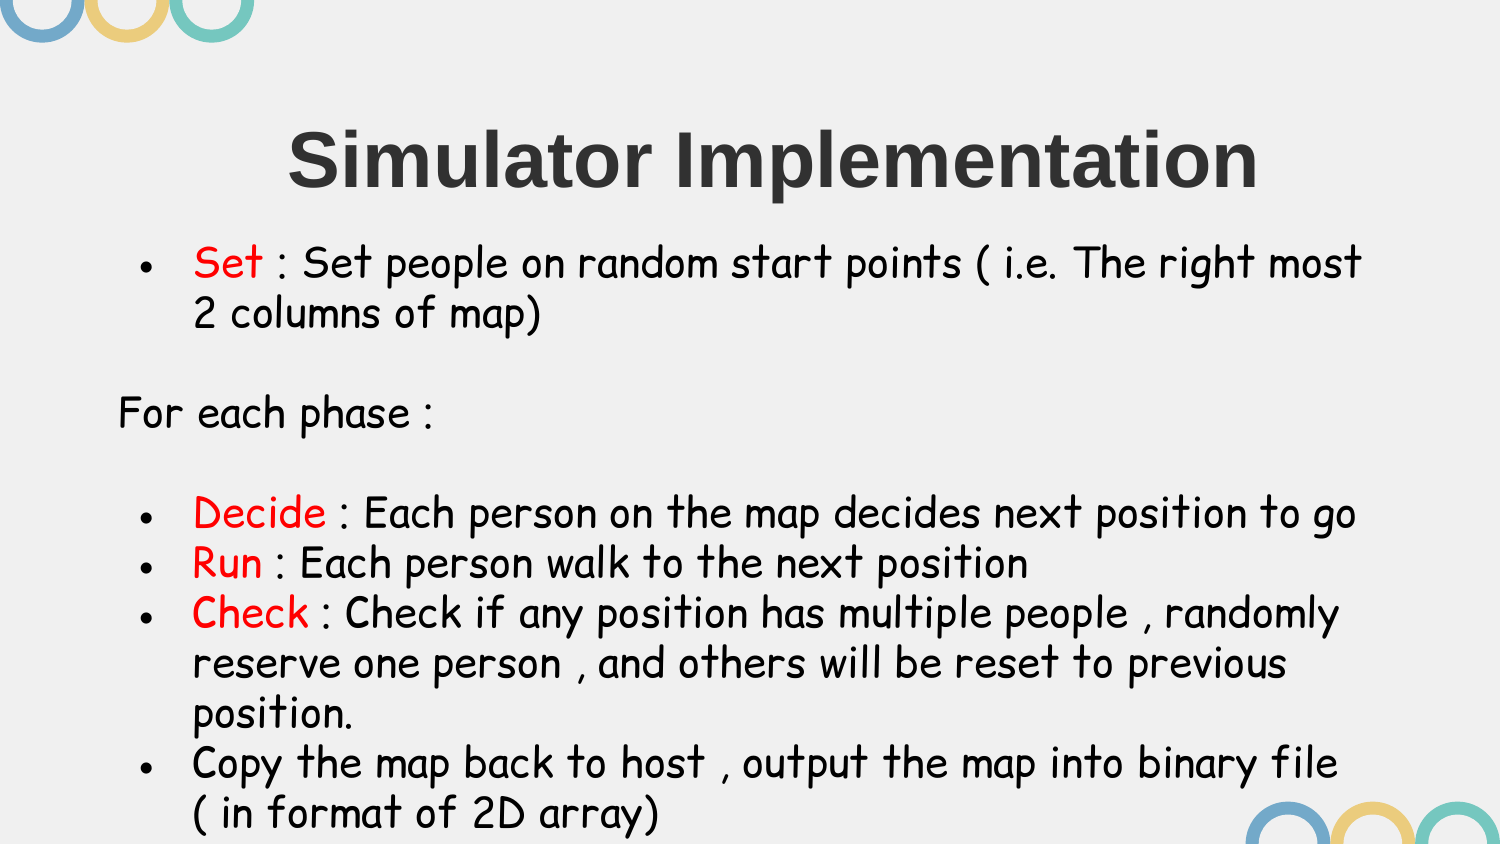

# Simulator Implementation

Set : Set people on random start points ( i.e. The right most 2 columns of map)

For each phase :

Decide : Each person on the map decides next position to go
Run : Each person walk to the next position
Check : Check if any position has multiple people , randomly reserve one person , and others will be reset to previous position.
Copy the map back to host , output the map into binary file
( in format of 2D array)